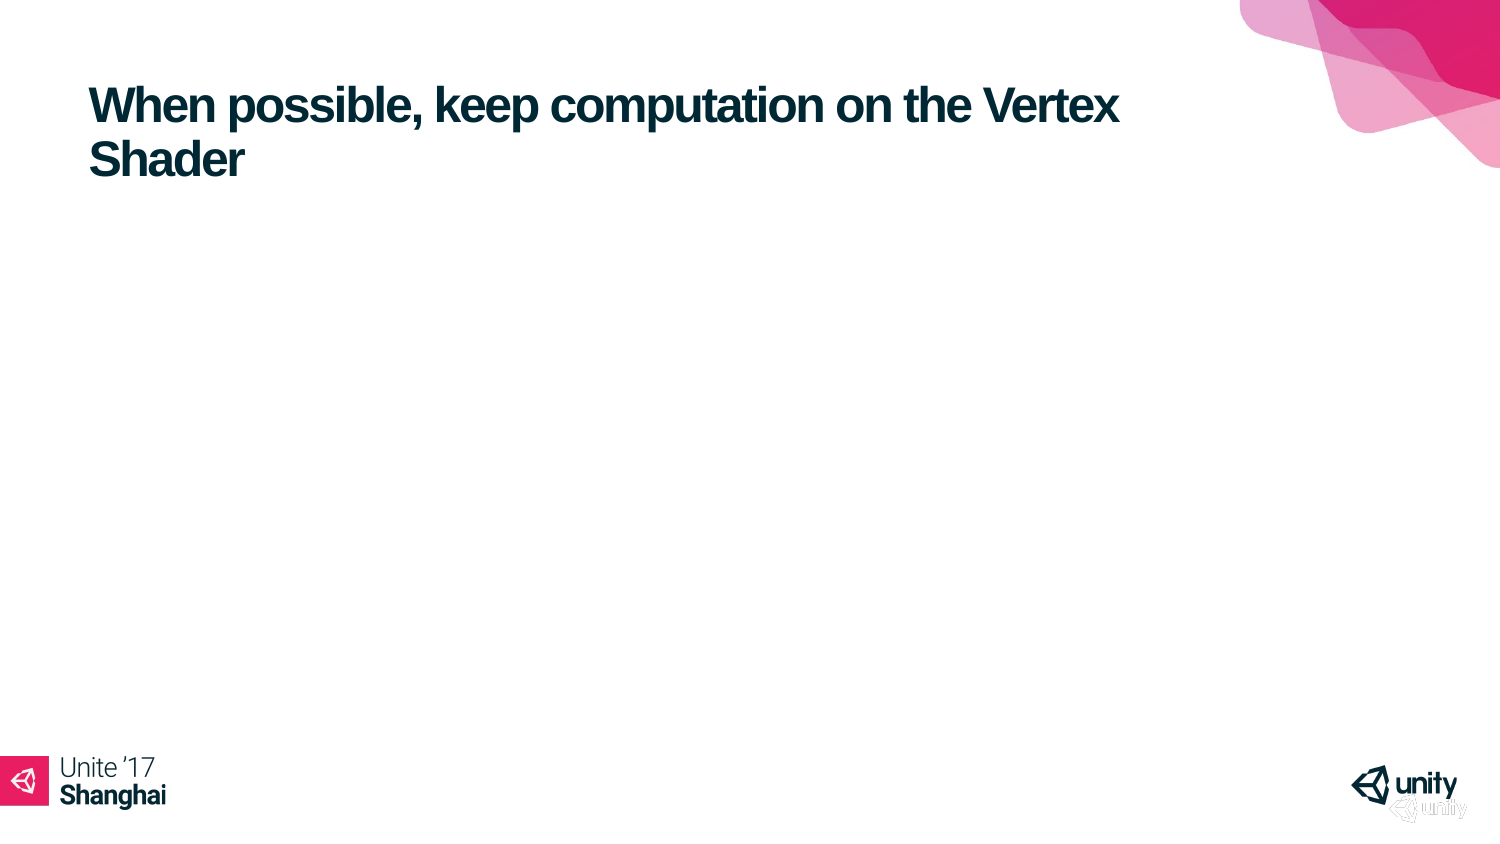

# When possible, keep computation on the Vertex Shader